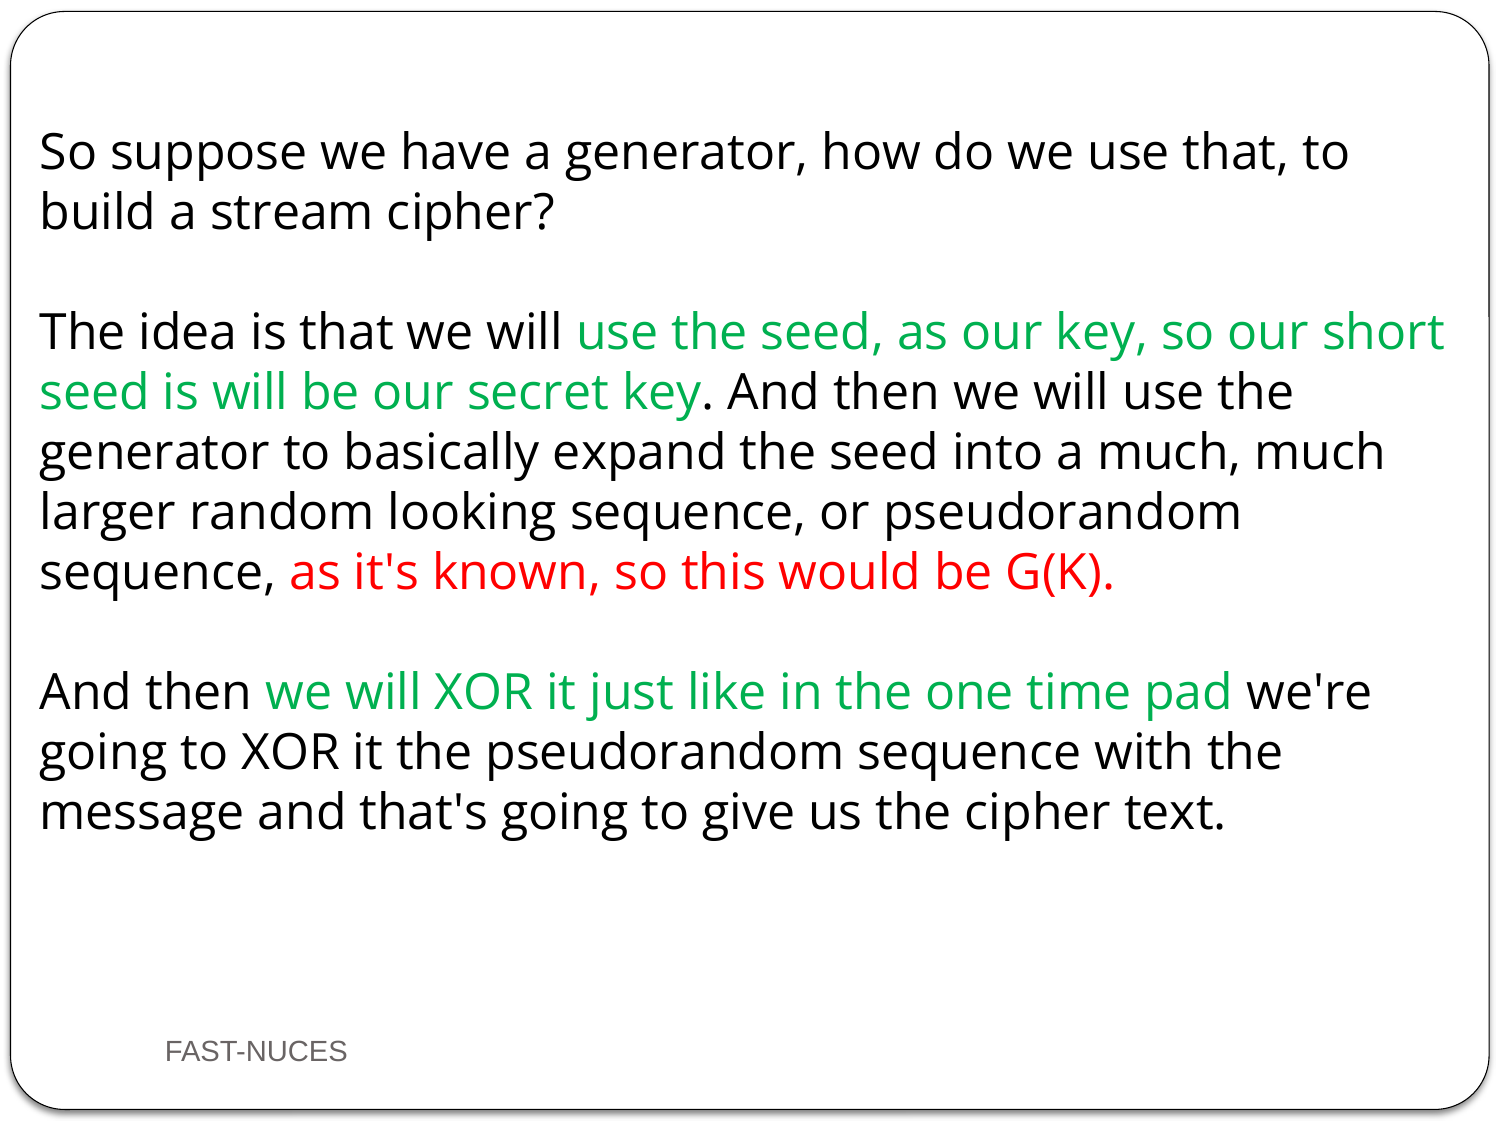

So suppose we have a generator, how do we use that, to build a stream cipher?

The idea is that we will use the seed, as our key, so our short seed is will be our secret key. And then we will use the generator to basically expand the seed into a much, much larger random looking sequence, or pseudorandom sequence, as it's known, so this would be G(K).

And then we will XOR it just like in the one time pad we're going to XOR it the pseudorandom sequence with the message and that's going to give us the cipher text.

FAST-NUCES